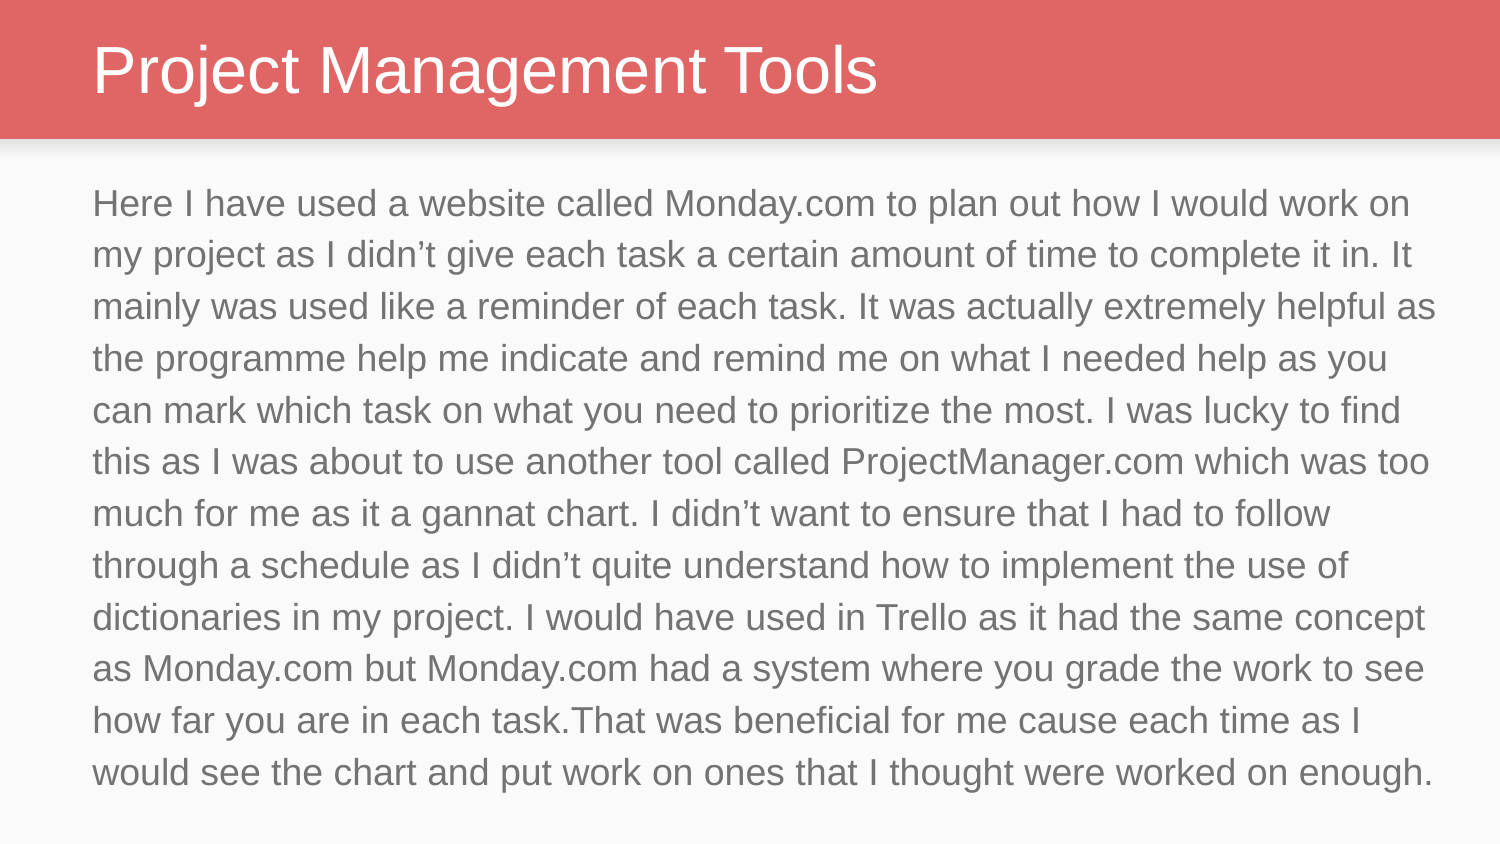

# Project Management Tools
Here I have used a website called Monday.com to plan out how I would work on my project as I didn’t give each task a certain amount of time to complete it in. It mainly was used like a reminder of each task. It was actually extremely helpful as the programme help me indicate and remind me on what I needed help as you can mark which task on what you need to prioritize the most. I was lucky to find this as I was about to use another tool called ProjectManager.com which was too much for me as it a gannat chart. I didn’t want to ensure that I had to follow through a schedule as I didn’t quite understand how to implement the use of dictionaries in my project. I would have used in Trello as it had the same concept as Monday.com but Monday.com had a system where you grade the work to see how far you are in each task.That was beneficial for me cause each time as I would see the chart and put work on ones that I thought were worked on enough.